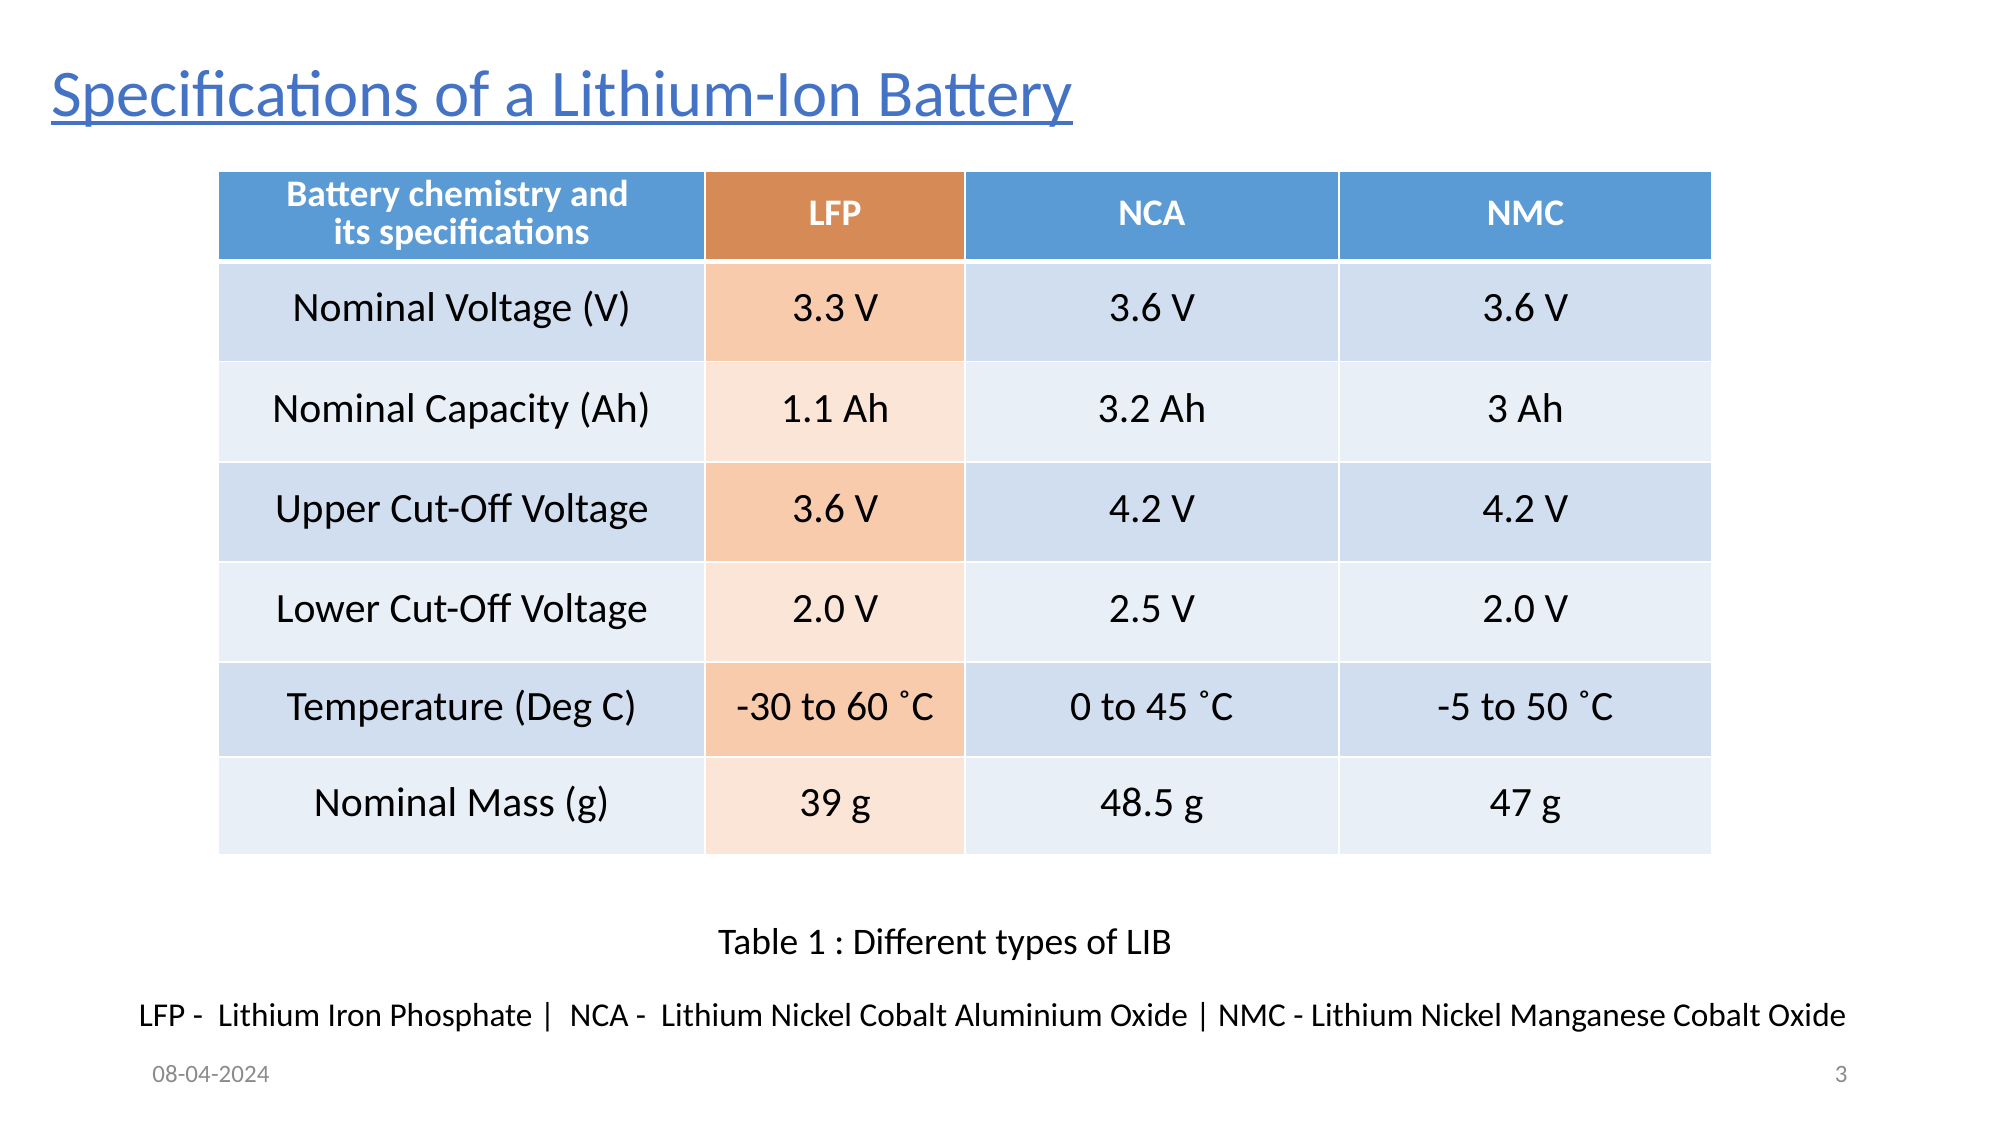

# Specifications of a Lithium-Ion Battery
| Battery chemistry and its specifications | LFP | NCA | NMC |
| --- | --- | --- | --- |
| Nominal Voltage (V) | 3.3 V | 3.6 V | 3.6 V |
| Nominal Capacity (Ah) | 1.1 Ah | 3.2 Ah | 3 Ah |
| Upper Cut-Off Voltage | 3.6 V | 4.2 V | 4.2 V |
| Lower Cut-Off Voltage | 2.0 V | 2.5 V | 2.0 V |
| Temperature (Deg C) | -30 to 60 ˚C | 0 to 45 ˚C | -5 to 50 ˚C |
| Nominal Mass (g) | 39 g | 48.5 g | 47 g |
Table 1 : Different types of LIB
LFP -  Lithium Iron Phosphate |  NCA -  Lithium Nickel Cobalt Aluminium Oxide | NMC - Lithium Nickel Manganese Cobalt Oxide

08-04-2024
3